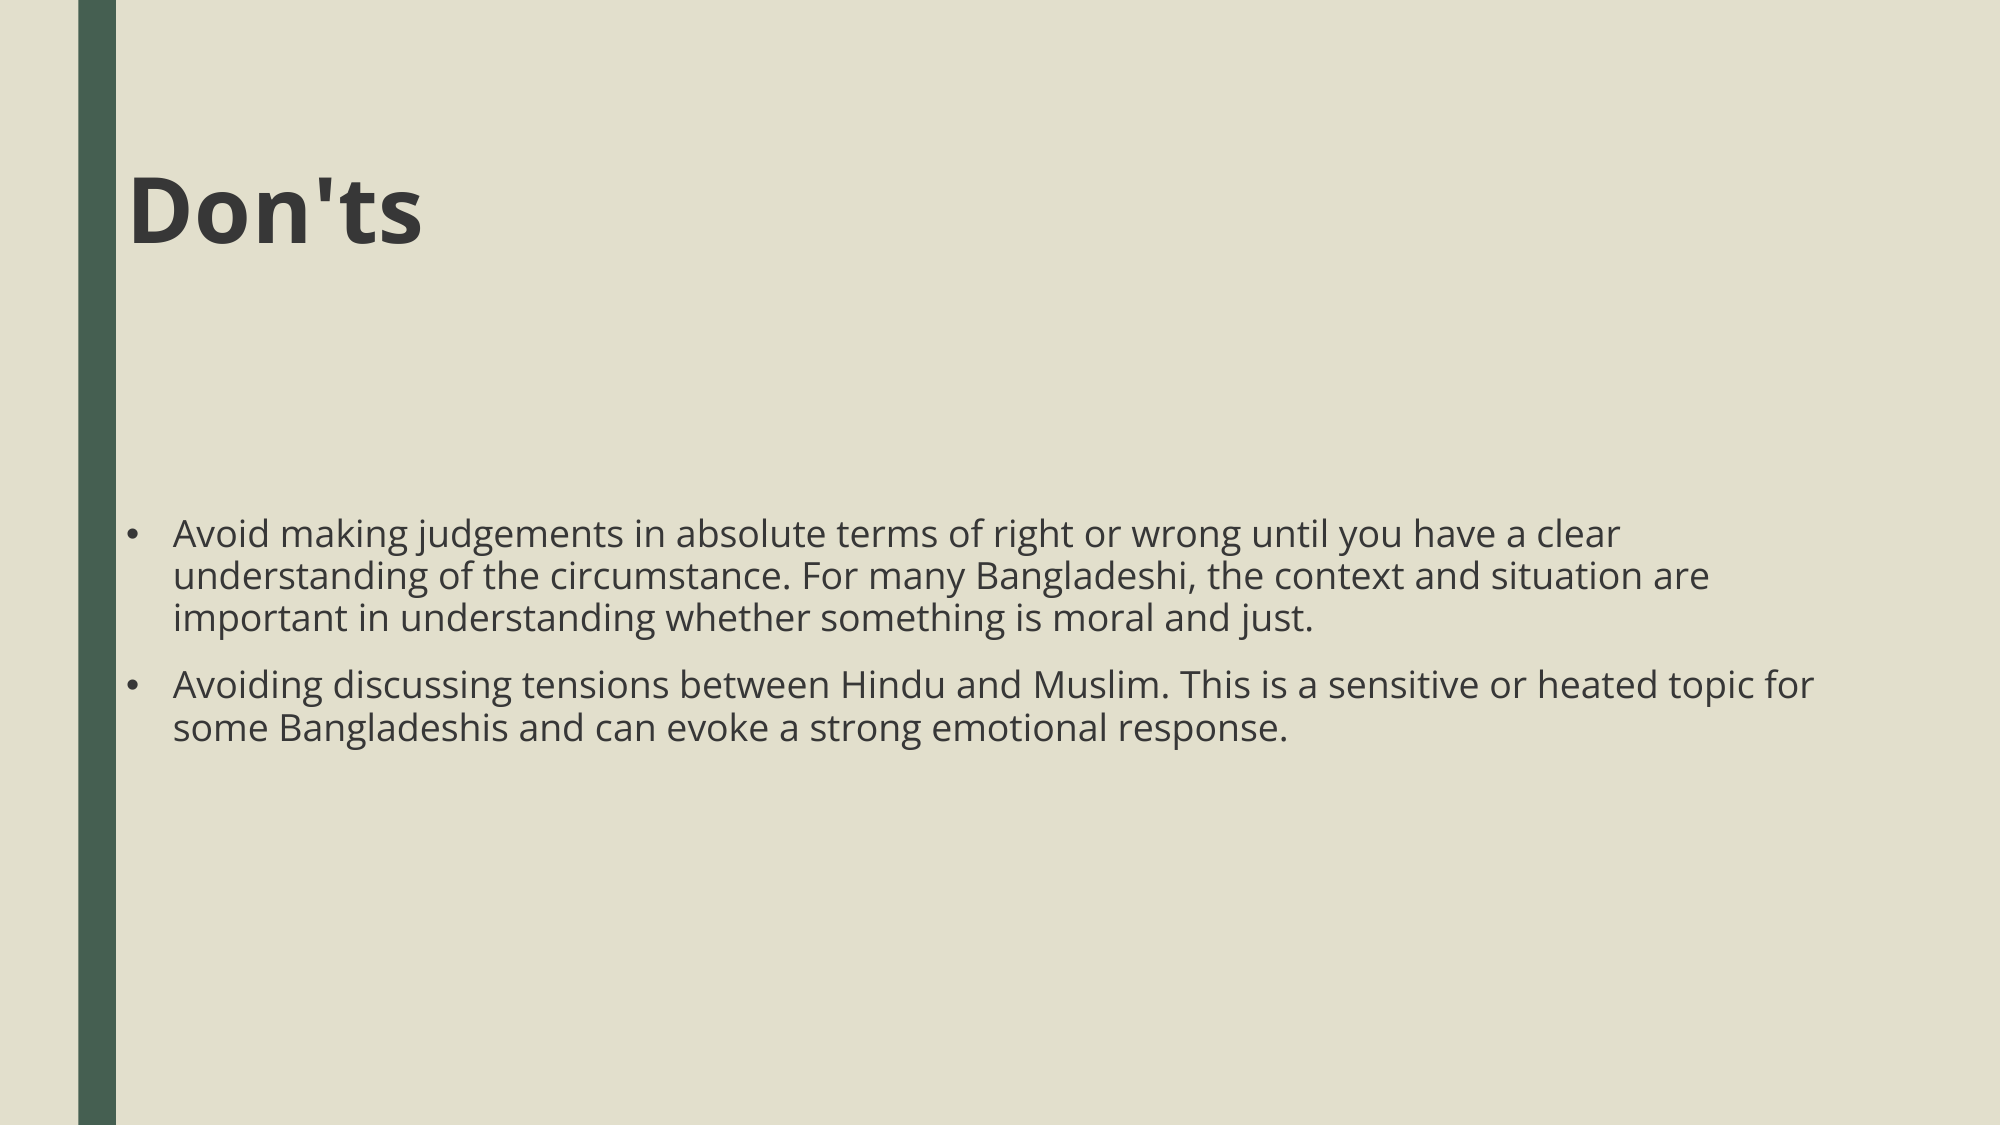

# Don'ts
Avoid making judgements in absolute terms of right or wrong until you have a clear understanding of the circumstance. For many Bangladeshi, the context and situation are important in understanding whether something is moral and just.
Avoiding discussing tensions between Hindu and Muslim. This is a sensitive or heated topic for some Bangladeshis and can evoke a strong emotional response.